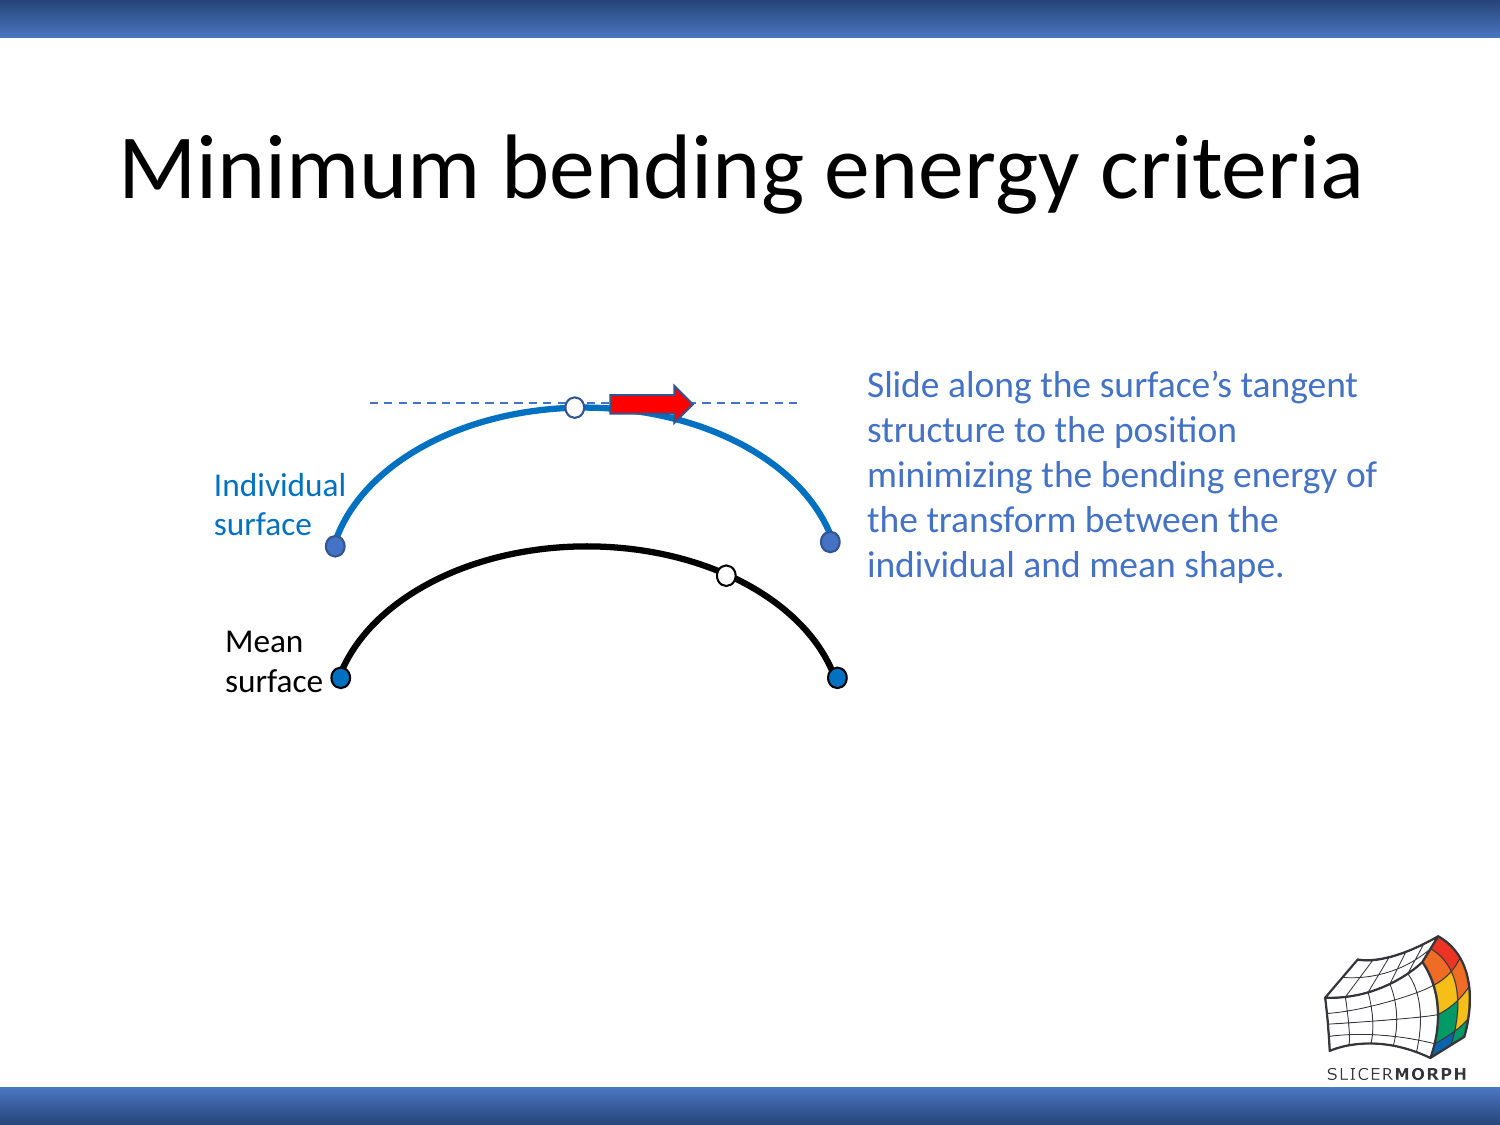

# Minimum bending energy criteria
Slide along the surface’s tangent structure to the position minimizing the bending energy of the transform between the individual and mean shape.

Individual surface

Mean surface